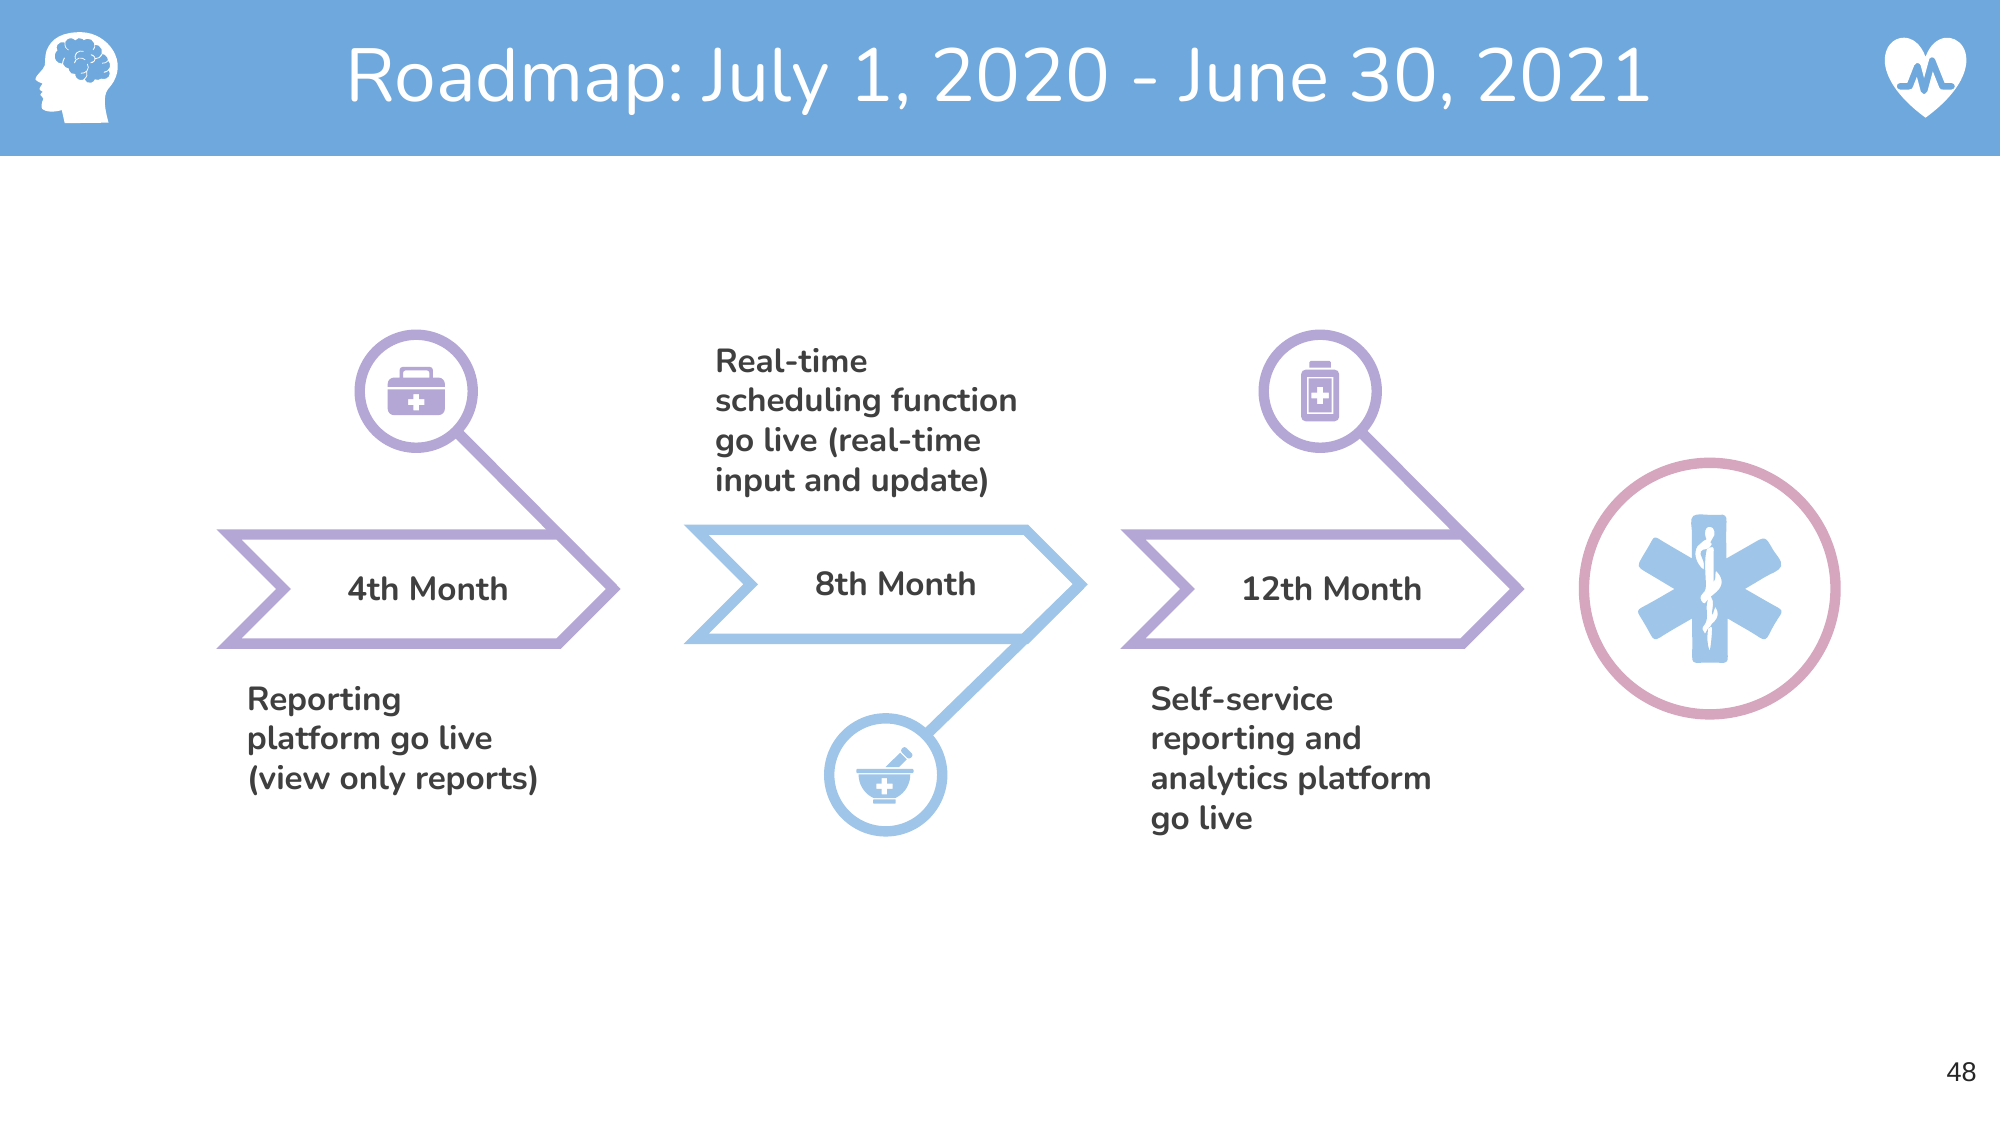

Roadmap: July 1, 2020 - June 30, 2021

Real-time scheduling function go live (real-time input and update)

8th Month
12th Month
4th Month
Self-service reporting and analytics platform go live
Reporting platform go live (view only reports)

48